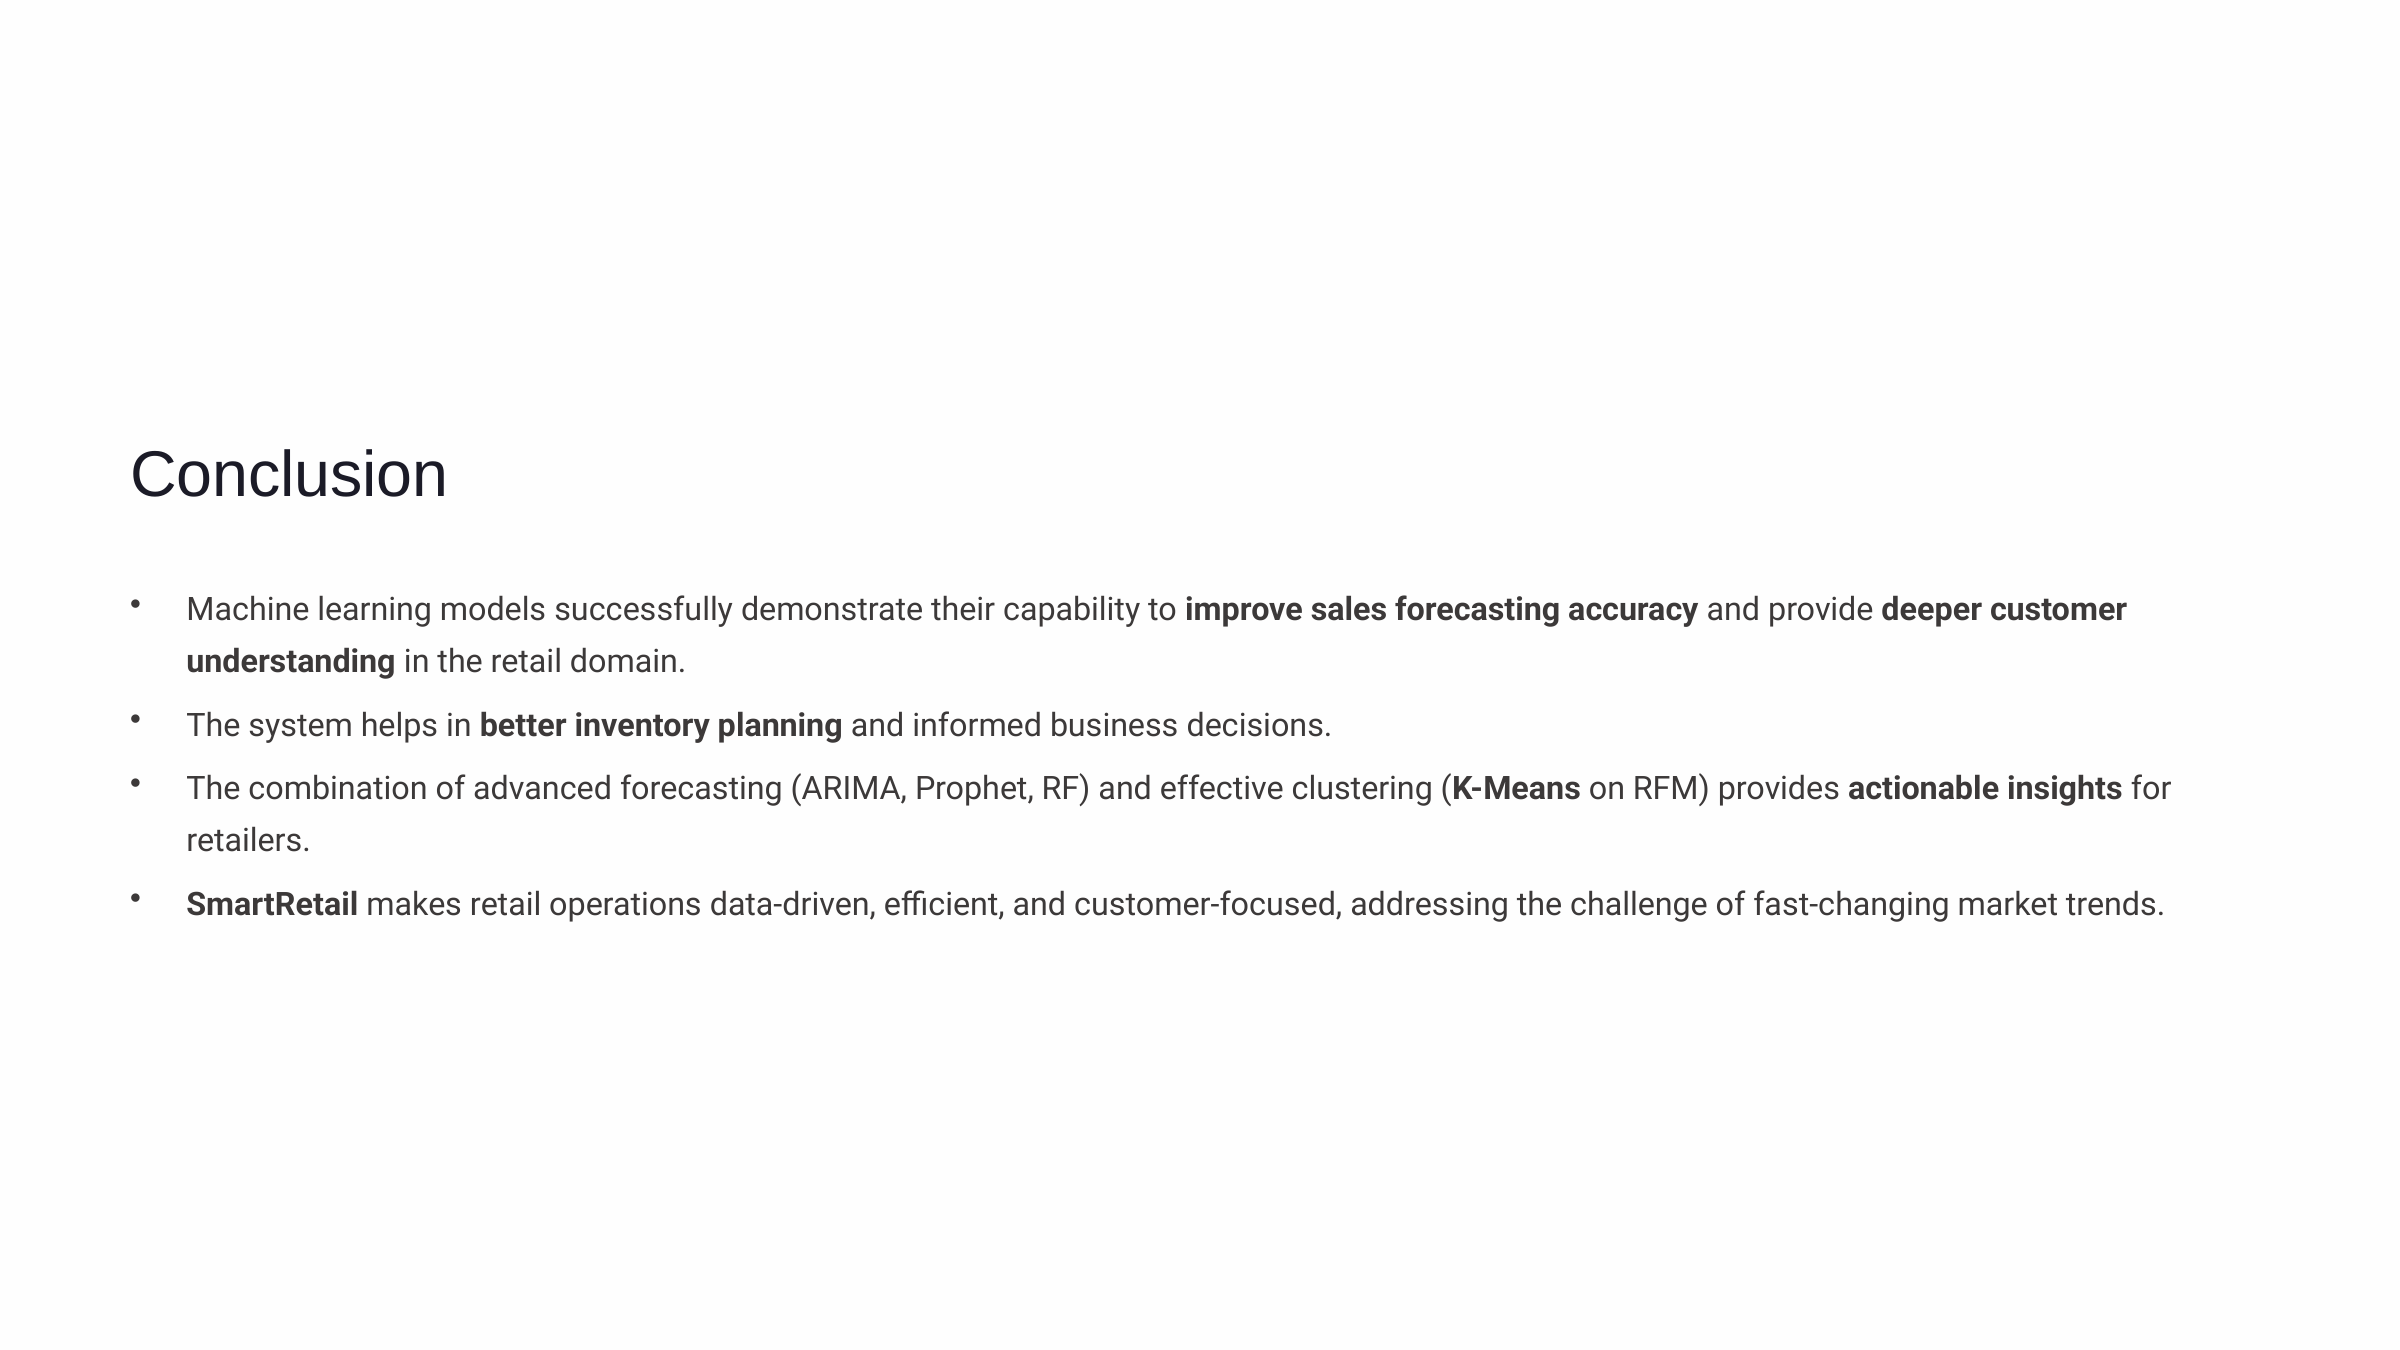

Conclusion
Machine learning models successfully demonstrate their capability to improve sales forecasting accuracy and provide deeper customer understanding in the retail domain.
The system helps in better inventory planning and informed business decisions.
The combination of advanced forecasting (ARIMA, Prophet, RF) and effective clustering (K-Means on RFM) provides actionable insights for retailers.
SmartRetail makes retail operations data-driven, efficient, and customer-focused, addressing the challenge of fast-changing market trends.